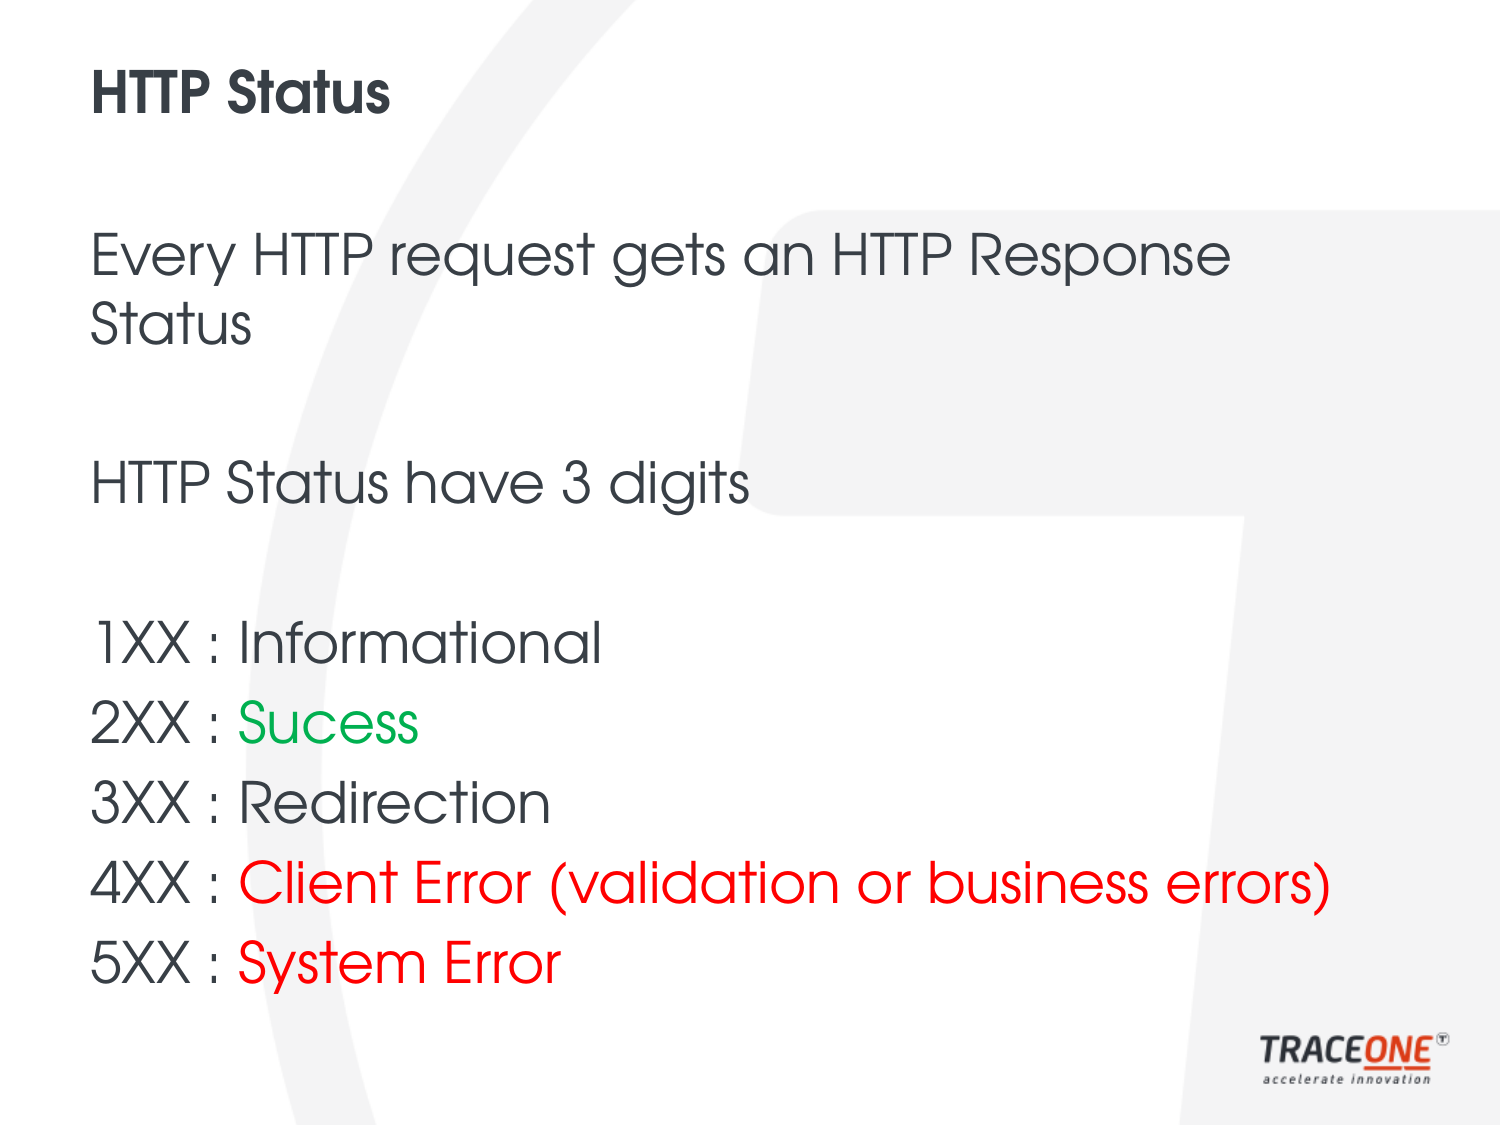

# HTTP Status
Every HTTP request gets an HTTP Response Status

HTTP Status have 3 digits

1XX : Informational
2XX : Sucess
3XX : Redirection
4XX : Client Error (validation or business errors)
5XX : System Error